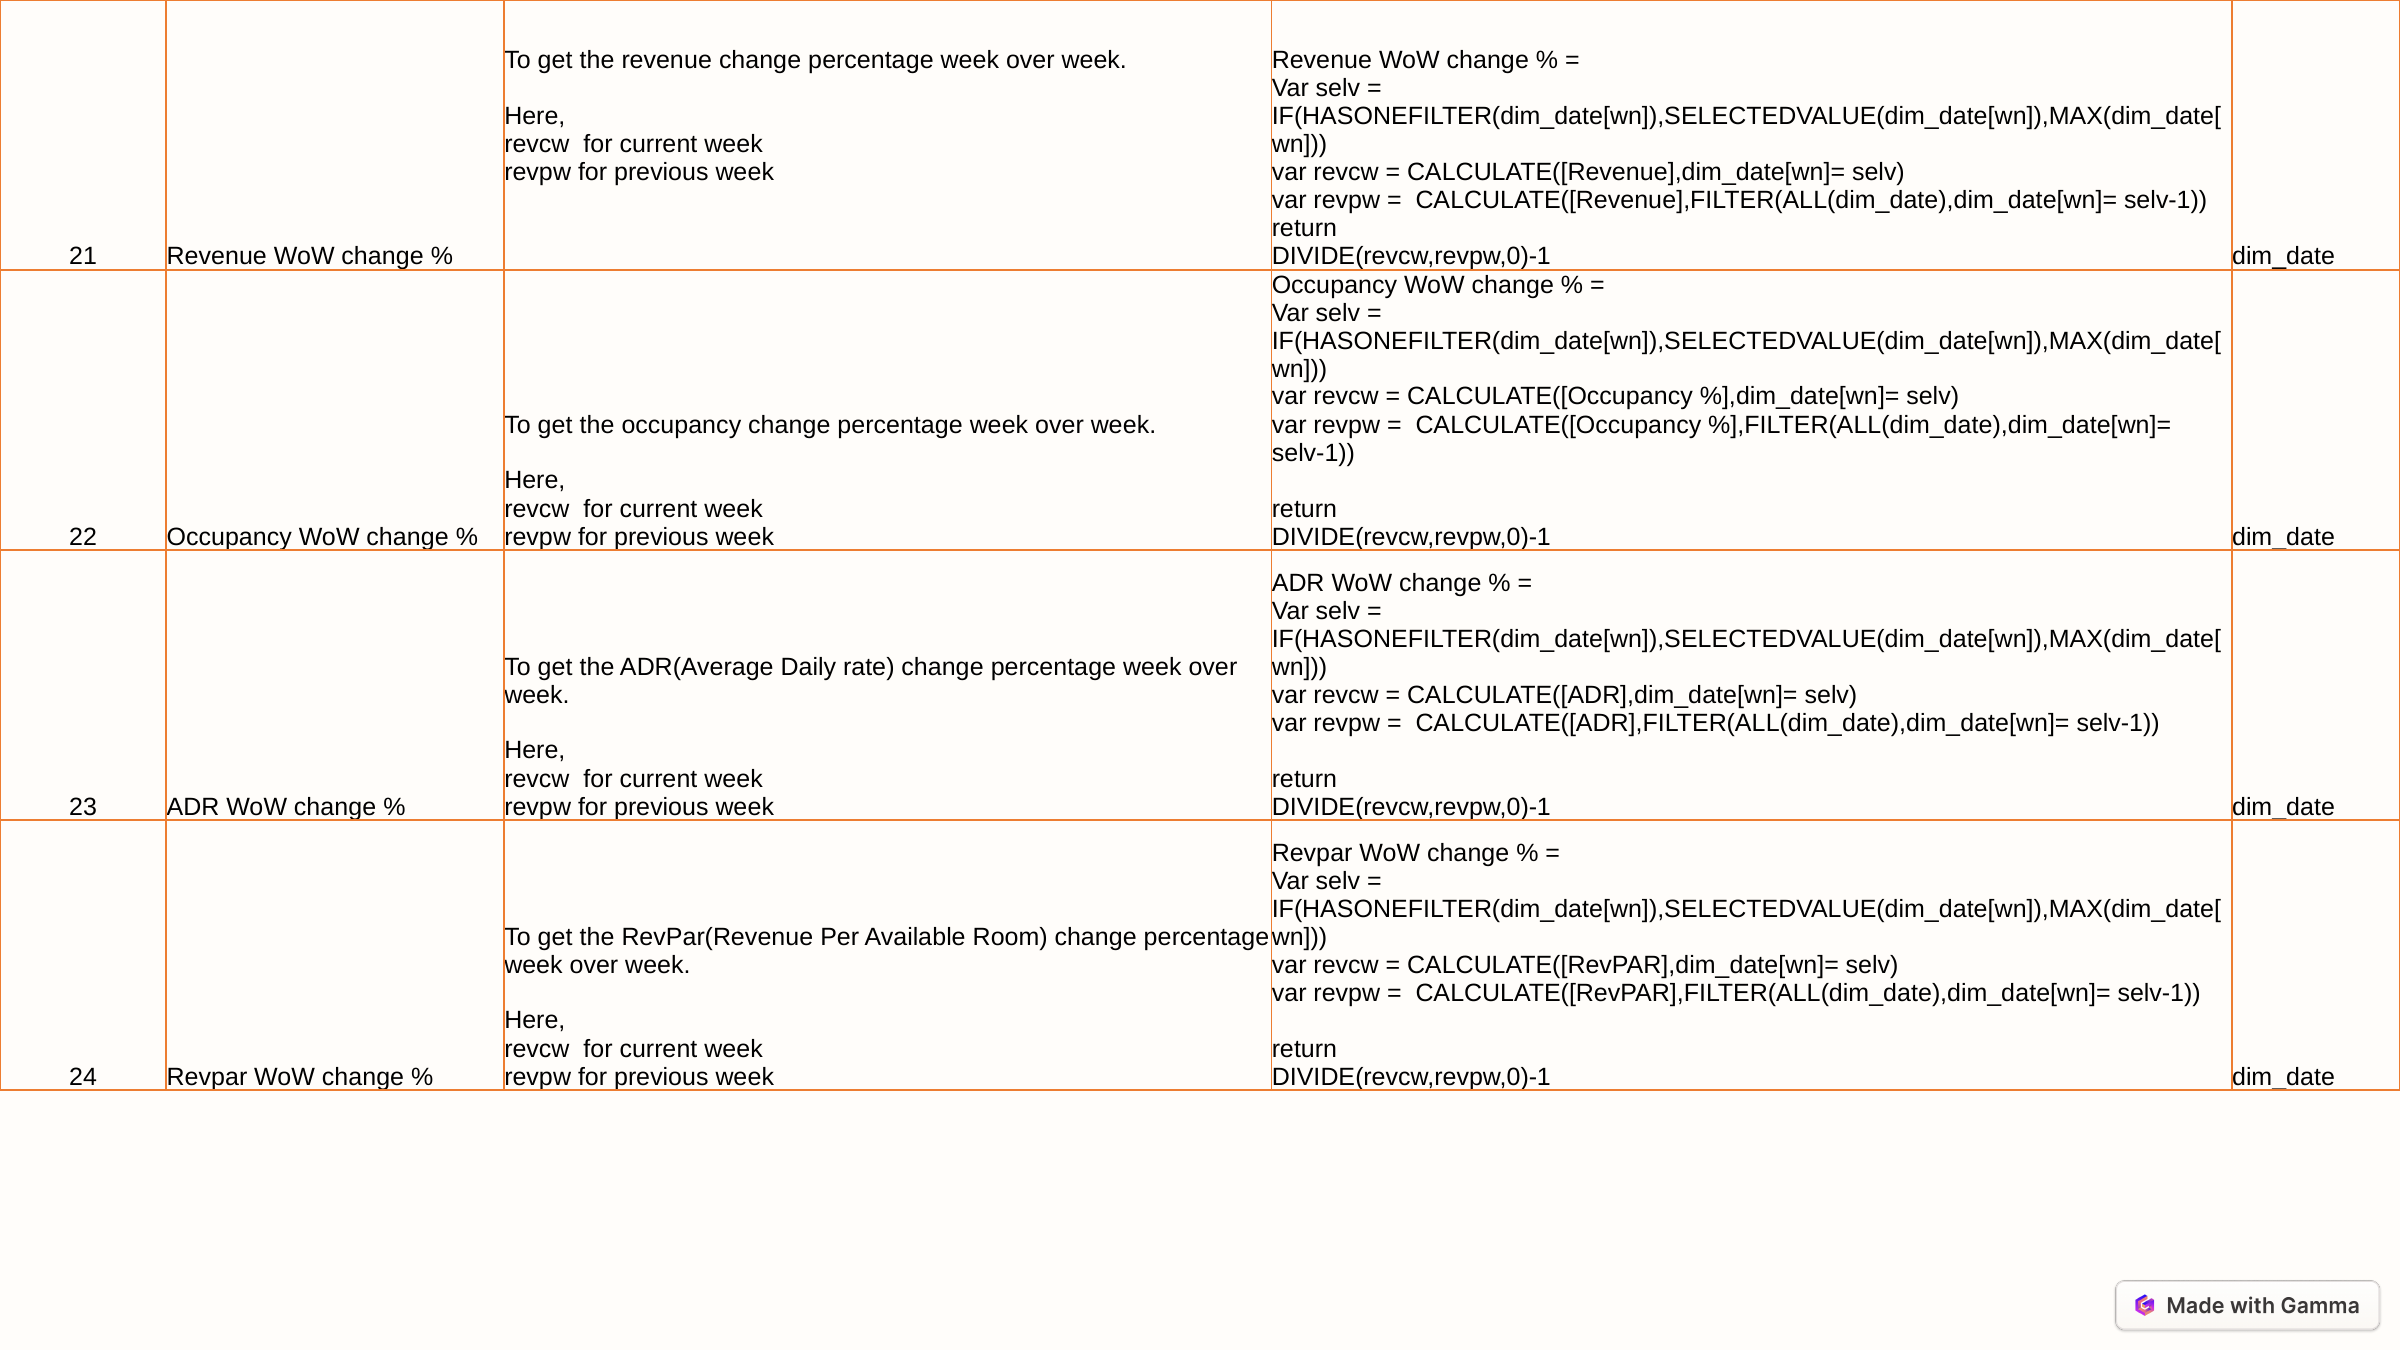

| 21 | Revenue WoW change % | To get the revenue change percentage week over week. Here, revcw for current week revpw for previous week | Revenue WoW change % = Var selv = IF(HASONEFILTER(dim\_date[wn]),SELECTEDVALUE(dim\_date[wn]),MAX(dim\_date[wn])) var revcw = CALCULATE([Revenue],dim\_date[wn]= selv) var revpw = CALCULATE([Revenue],FILTER(ALL(dim\_date),dim\_date[wn]= selv-1)) return DIVIDE(revcw,revpw,0)-1 | dim\_date |
| --- | --- | --- | --- | --- |
| 22 | Occupancy WoW change % | To get the occupancy change percentage week over week. Here, revcw for current week revpw for previous week | Occupancy WoW change % = Var selv = IF(HASONEFILTER(dim\_date[wn]),SELECTEDVALUE(dim\_date[wn]),MAX(dim\_date[wn])) var revcw = CALCULATE([Occupancy %],dim\_date[wn]= selv) var revpw = CALCULATE([Occupancy %],FILTER(ALL(dim\_date),dim\_date[wn]= selv-1)) return DIVIDE(revcw,revpw,0)-1 | dim\_date |
| 23 | ADR WoW change % | To get the ADR(Average Daily rate) change percentage week over week. Here, revcw for current week revpw for previous week | ADR WoW change % = Var selv = IF(HASONEFILTER(dim\_date[wn]),SELECTEDVALUE(dim\_date[wn]),MAX(dim\_date[wn])) var revcw = CALCULATE([ADR],dim\_date[wn]= selv) var revpw = CALCULATE([ADR],FILTER(ALL(dim\_date),dim\_date[wn]= selv-1)) return DIVIDE(revcw,revpw,0)-1 | dim\_date |
| 24 | Revpar WoW change % | To get the RevPar(Revenue Per Available Room) change percentage week over week. Here, revcw for current week revpw for previous week | Revpar WoW change % = Var selv = IF(HASONEFILTER(dim\_date[wn]),SELECTEDVALUE(dim\_date[wn]),MAX(dim\_date[wn])) var revcw = CALCULATE([RevPAR],dim\_date[wn]= selv) var revpw = CALCULATE([RevPAR],FILTER(ALL(dim\_date),dim\_date[wn]= selv-1)) return DIVIDE(revcw,revpw,0)-1 | dim\_date |